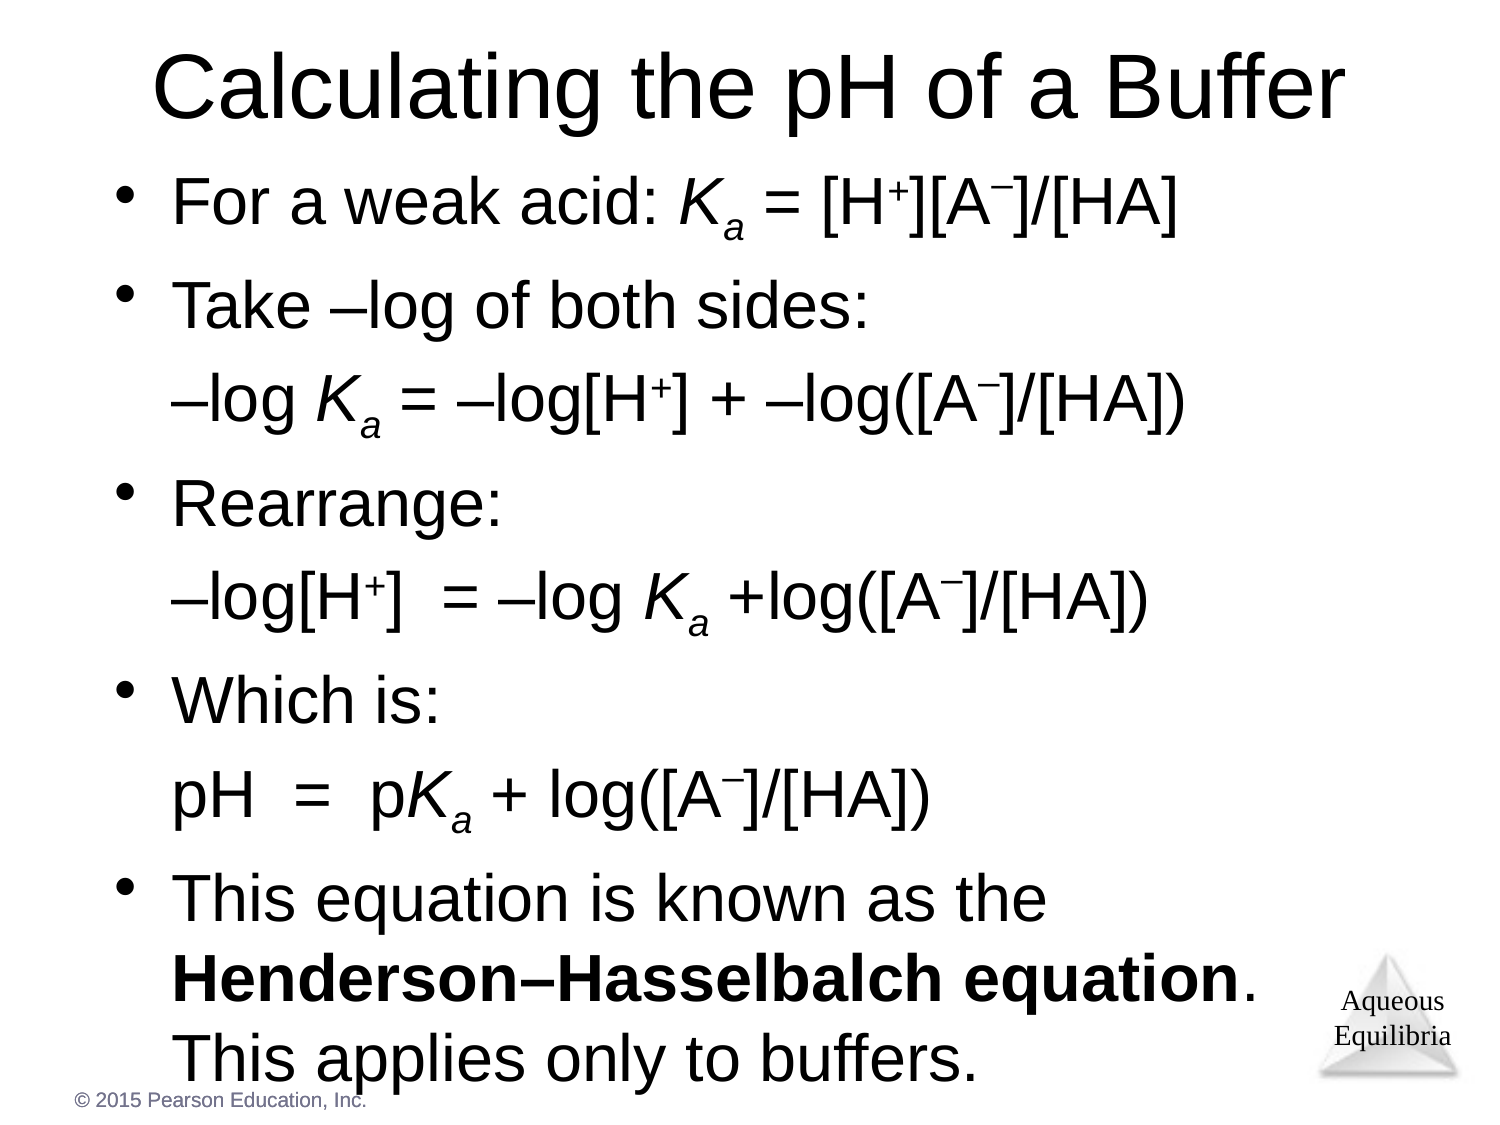

# Calculating the pH of a Buffer
For a weak acid: Ka = [H+][A–]/[HA]
Take –log of both sides:
	–log Ka = –log[H+] + –log([A–]/[HA])
Rearrange:
	–log[H+]  = –log Ka +log([A–]/[HA])
Which is:
	pH  =  pKa + log([A–]/[HA])
This equation is known as the Henderson–Hasselbalch equation.   This applies only to buffers.